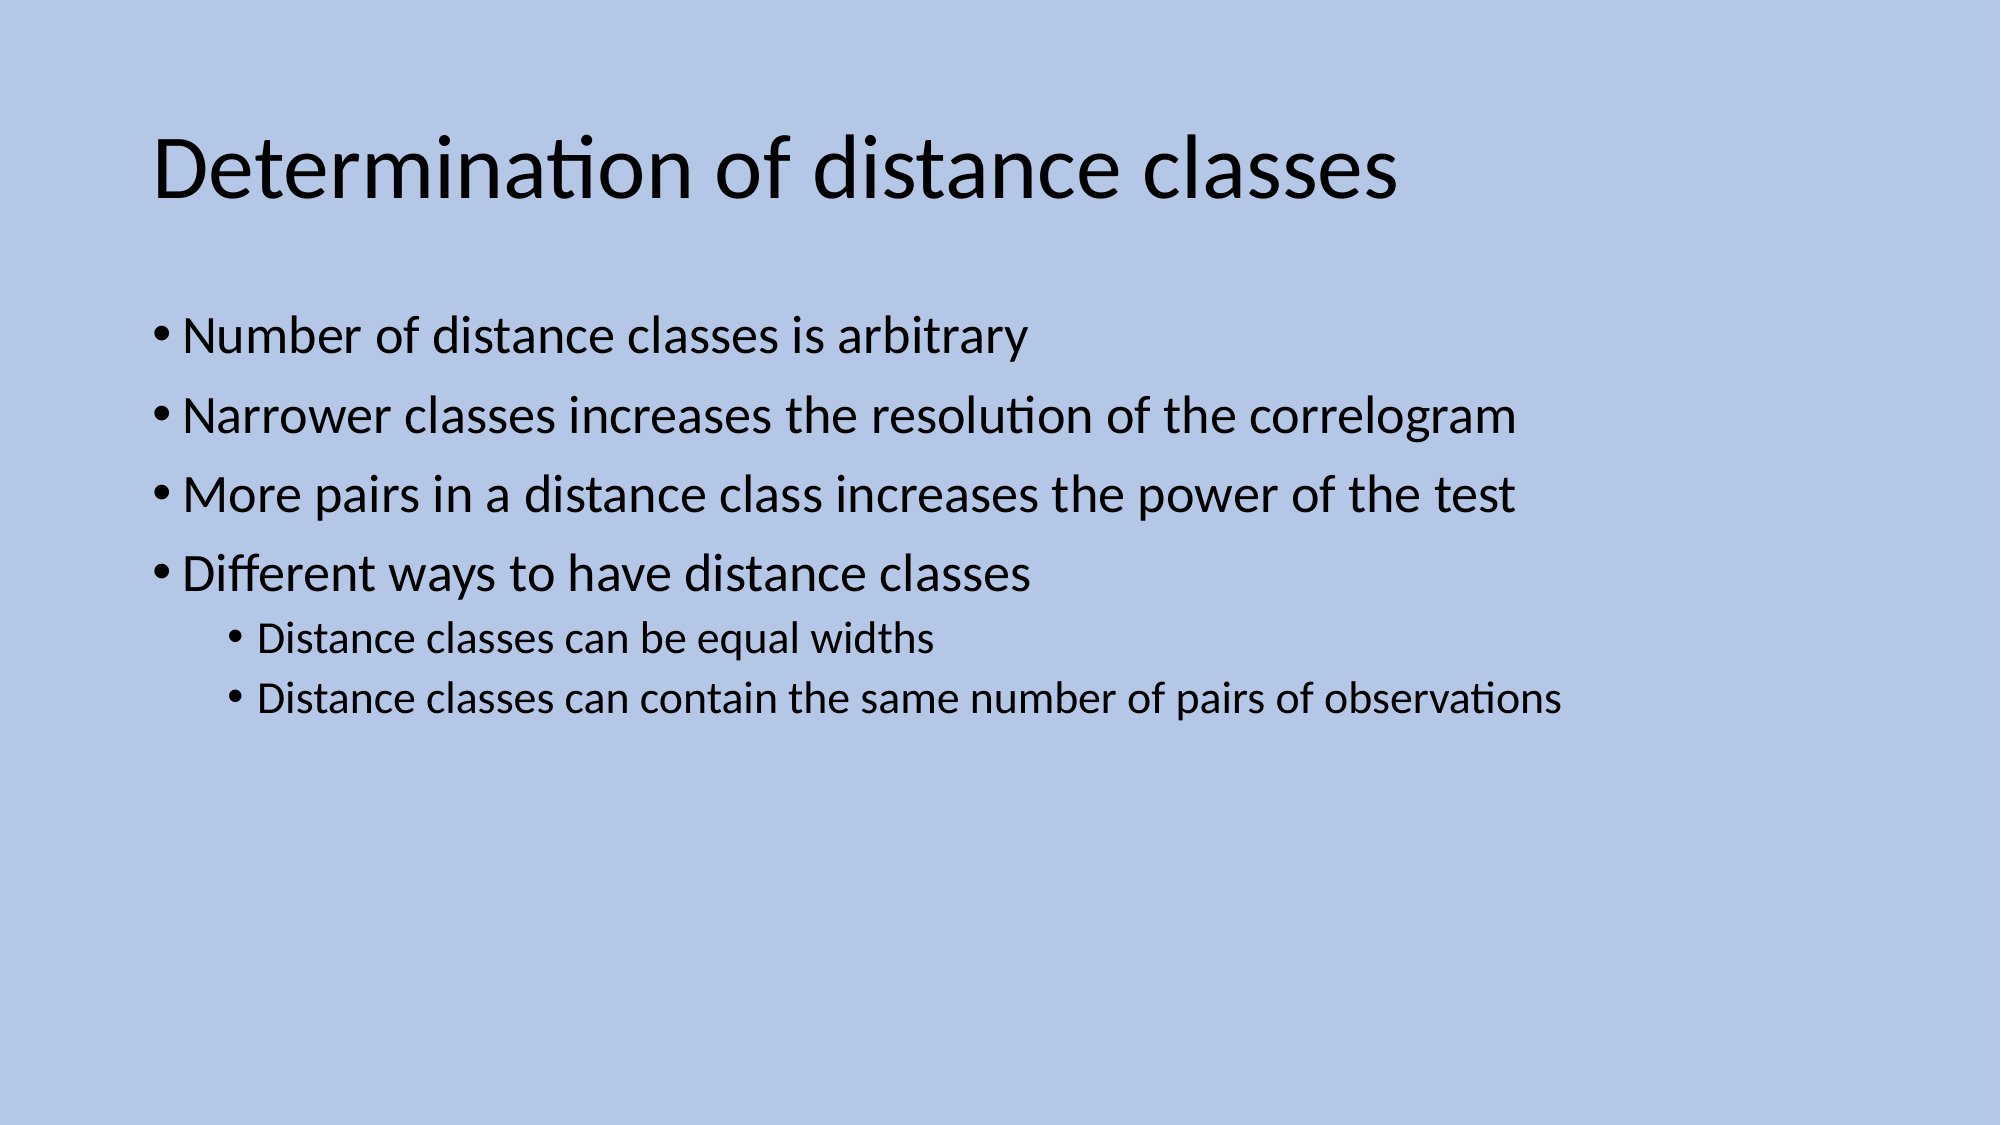

# Determination of distance classes
Number of distance classes is arbitrary
Narrower classes increases the resolution of the correlogram
More pairs in a distance class increases the power of the test
Different ways to have distance classes
Distance classes can be equal widths
Distance classes can contain the same number of pairs of observations